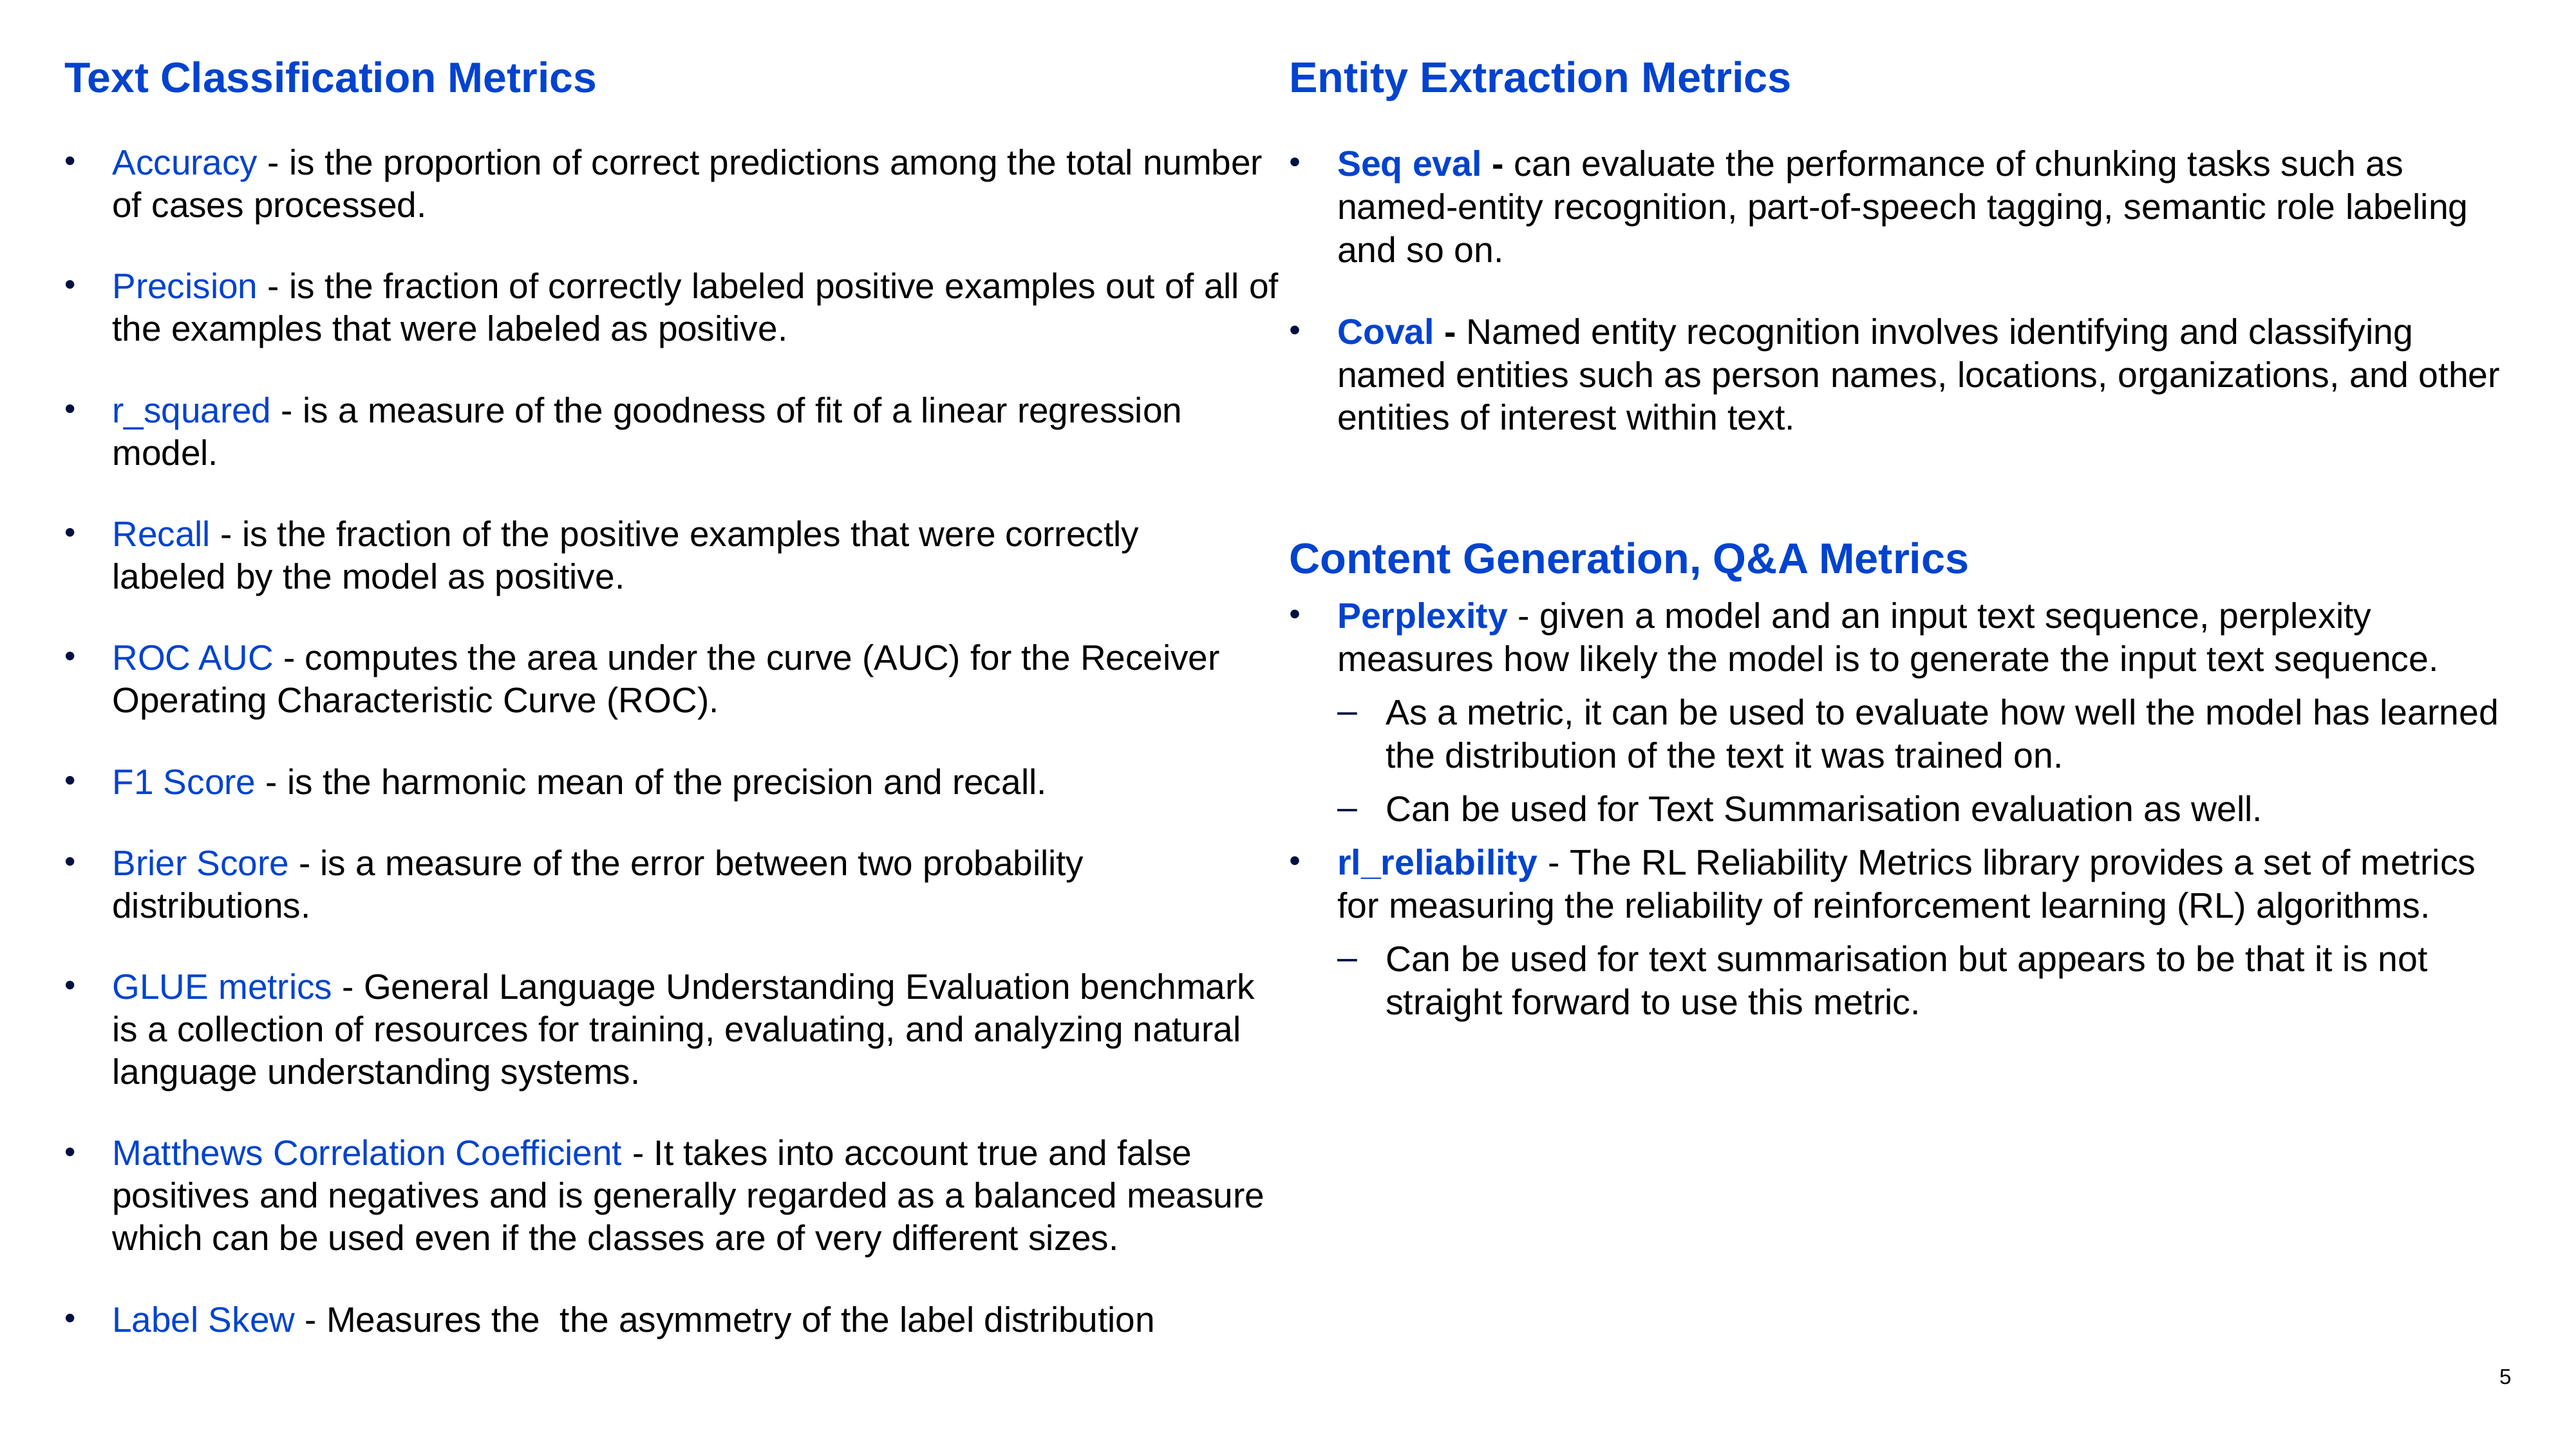

Entity Extraction Metrics
Seq eval - can evaluate the performance of chunking tasks such as named-entity recognition, part-of-speech tagging, semantic role labeling and so on.
Coval - Named entity recognition involves identifying and classifying named entities such as person names, locations, organizations, and other entities of interest within text.

Content Generation, Q&A Metrics
Perplexity - given a model and an input text sequence, perplexity measures how likely the model is to generate the input text sequence.
As a metric, it can be used to evaluate how well the model has learned the distribution of the text it was trained on.
Can be used for Text Summarisation evaluation as well.
rl_reliability - The RL Reliability Metrics library provides a set of metrics for measuring the reliability of reinforcement learning (RL) algorithms.
Can be used for text summarisation but appears to be that it is not straight forward to use this metric.

Text Classification Metrics
Accuracy - is the proportion of correct predictions among the total number of cases processed.
Precision - is the fraction of correctly labeled positive examples out of all of the examples that were labeled as positive.
r_squared - is a measure of the goodness of fit of a linear regression model.
Recall - is the fraction of the positive examples that were correctly
labeled by the model as positive.
ROC AUC - computes the area under the curve (AUC) for the Receiver Operating Characteristic Curve (ROC).
F1 Score - is the harmonic mean of the precision and recall.
Brier Score - is a measure of the error between two probability distributions.
GLUE metrics - General Language Understanding Evaluation benchmark is a collection of resources for training, evaluating, and analyzing natural language understanding systems.
Matthews Correlation Coefficient - It takes into account true and false positives and negatives and is generally regarded as a balanced measure which can be used even if the classes are of very different sizes.
Label Skew - Measures the  the asymmetry of the label distribution
5